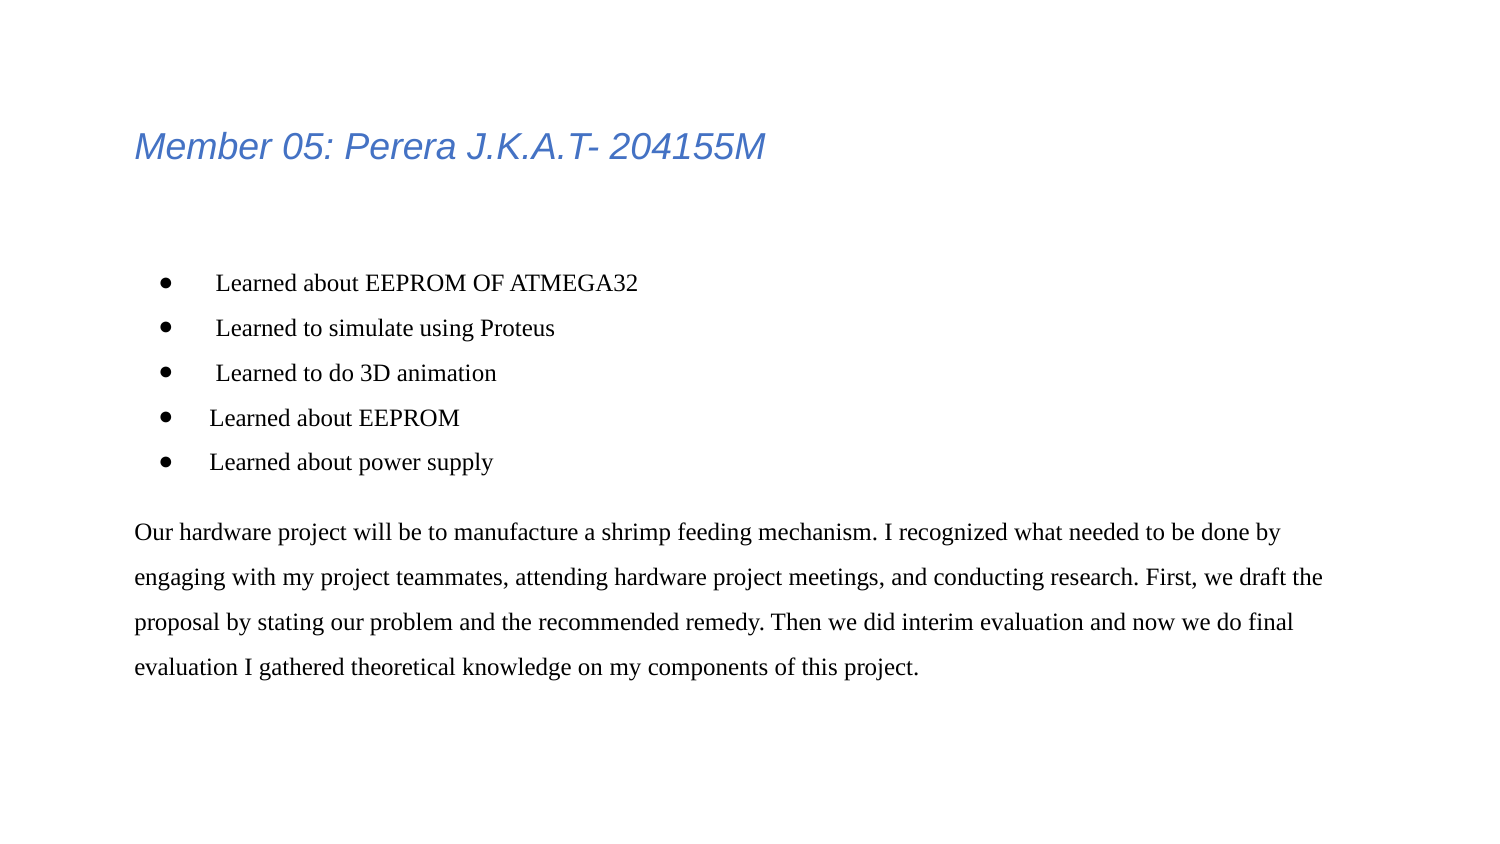

Member 05: Perera J.K.A.T- 204155M
 Learned about EEPROM OF ATMEGA32
 Learned to simulate using Proteus
 Learned to do 3D animation
Learned about EEPROM
Learned about power supply
Our hardware project will be to manufacture a shrimp feeding mechanism. I recognized what needed to be done by engaging with my project teammates, attending hardware project meetings, and conducting research. First, we draft the proposal by stating our problem and the recommended remedy. Then we did interim evaluation and now we do final evaluation I gathered theoretical knowledge on my components of this project.